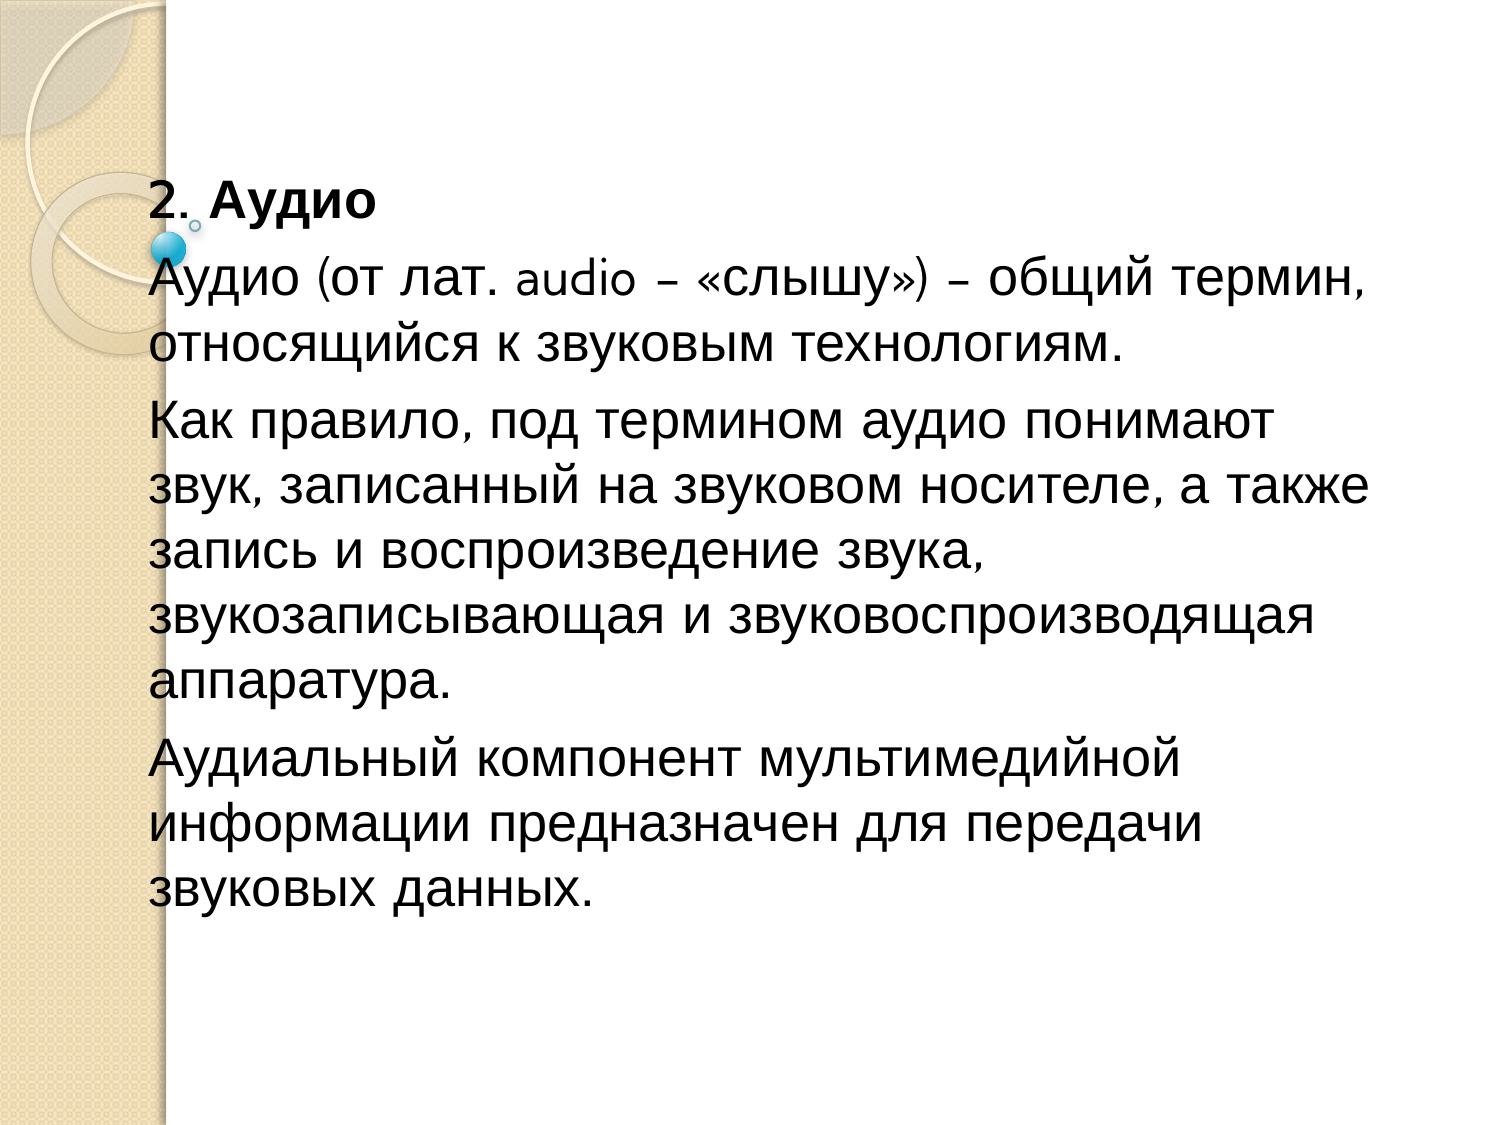

2. Аудио
Аудио (от лат. audio – «слышу») – общий термин, относящийся к звуковым технологиям.
Как правило, под термином аудио понимают звук, записанный на звуковом носителе, а также запись и воспроизведение звука, звукозаписывающая и звуковоспроизводящая аппаратура.
Аудиальный компонент мультимедийной информации предназначен для передачи звуковых данных.